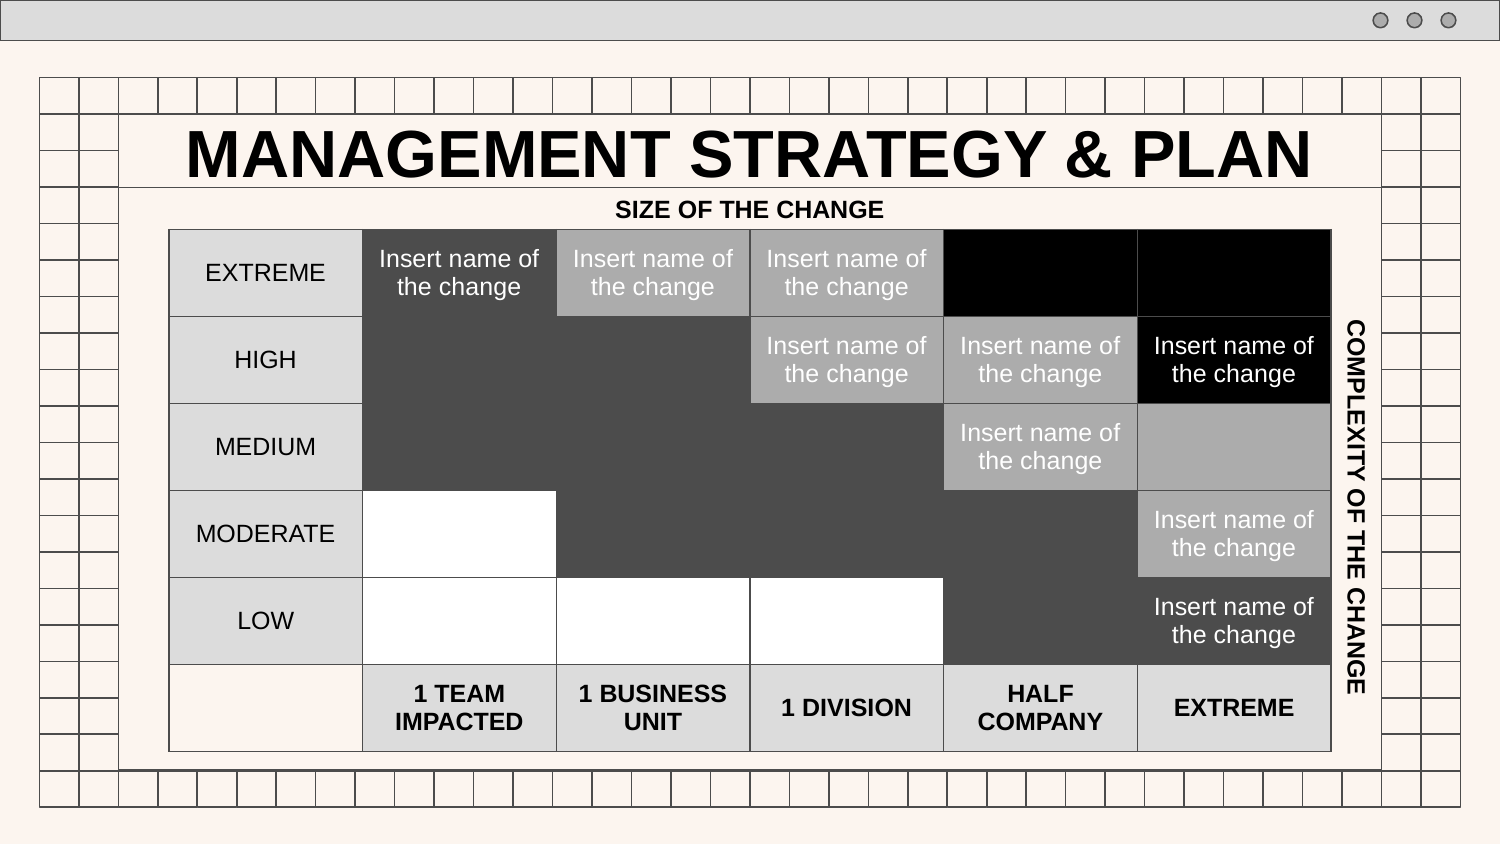

# MANAGEMENT STRATEGY & PLAN
SIZE OF THE CHANGE
| EXTREME | Insert name of the change | Insert name of the change | Insert name of the change |  |  |
| --- | --- | --- | --- | --- | --- |
| HIGH |  |  | Insert name of the change | Insert name of the change | Insert name of the change |
| MEDIUM |  |  |  | Insert name of the change |  |
| MODERATE |  |  |  |  | Insert name of the change |
| LOW |  |  |  |  | Insert name of the change |
|  | 1 TEAM IMPACTED | 1 BUSINESS UNIT | 1 DIVISION | HALF COMPANY | EXTREME |
COMPLEXITY OF THE CHANGE